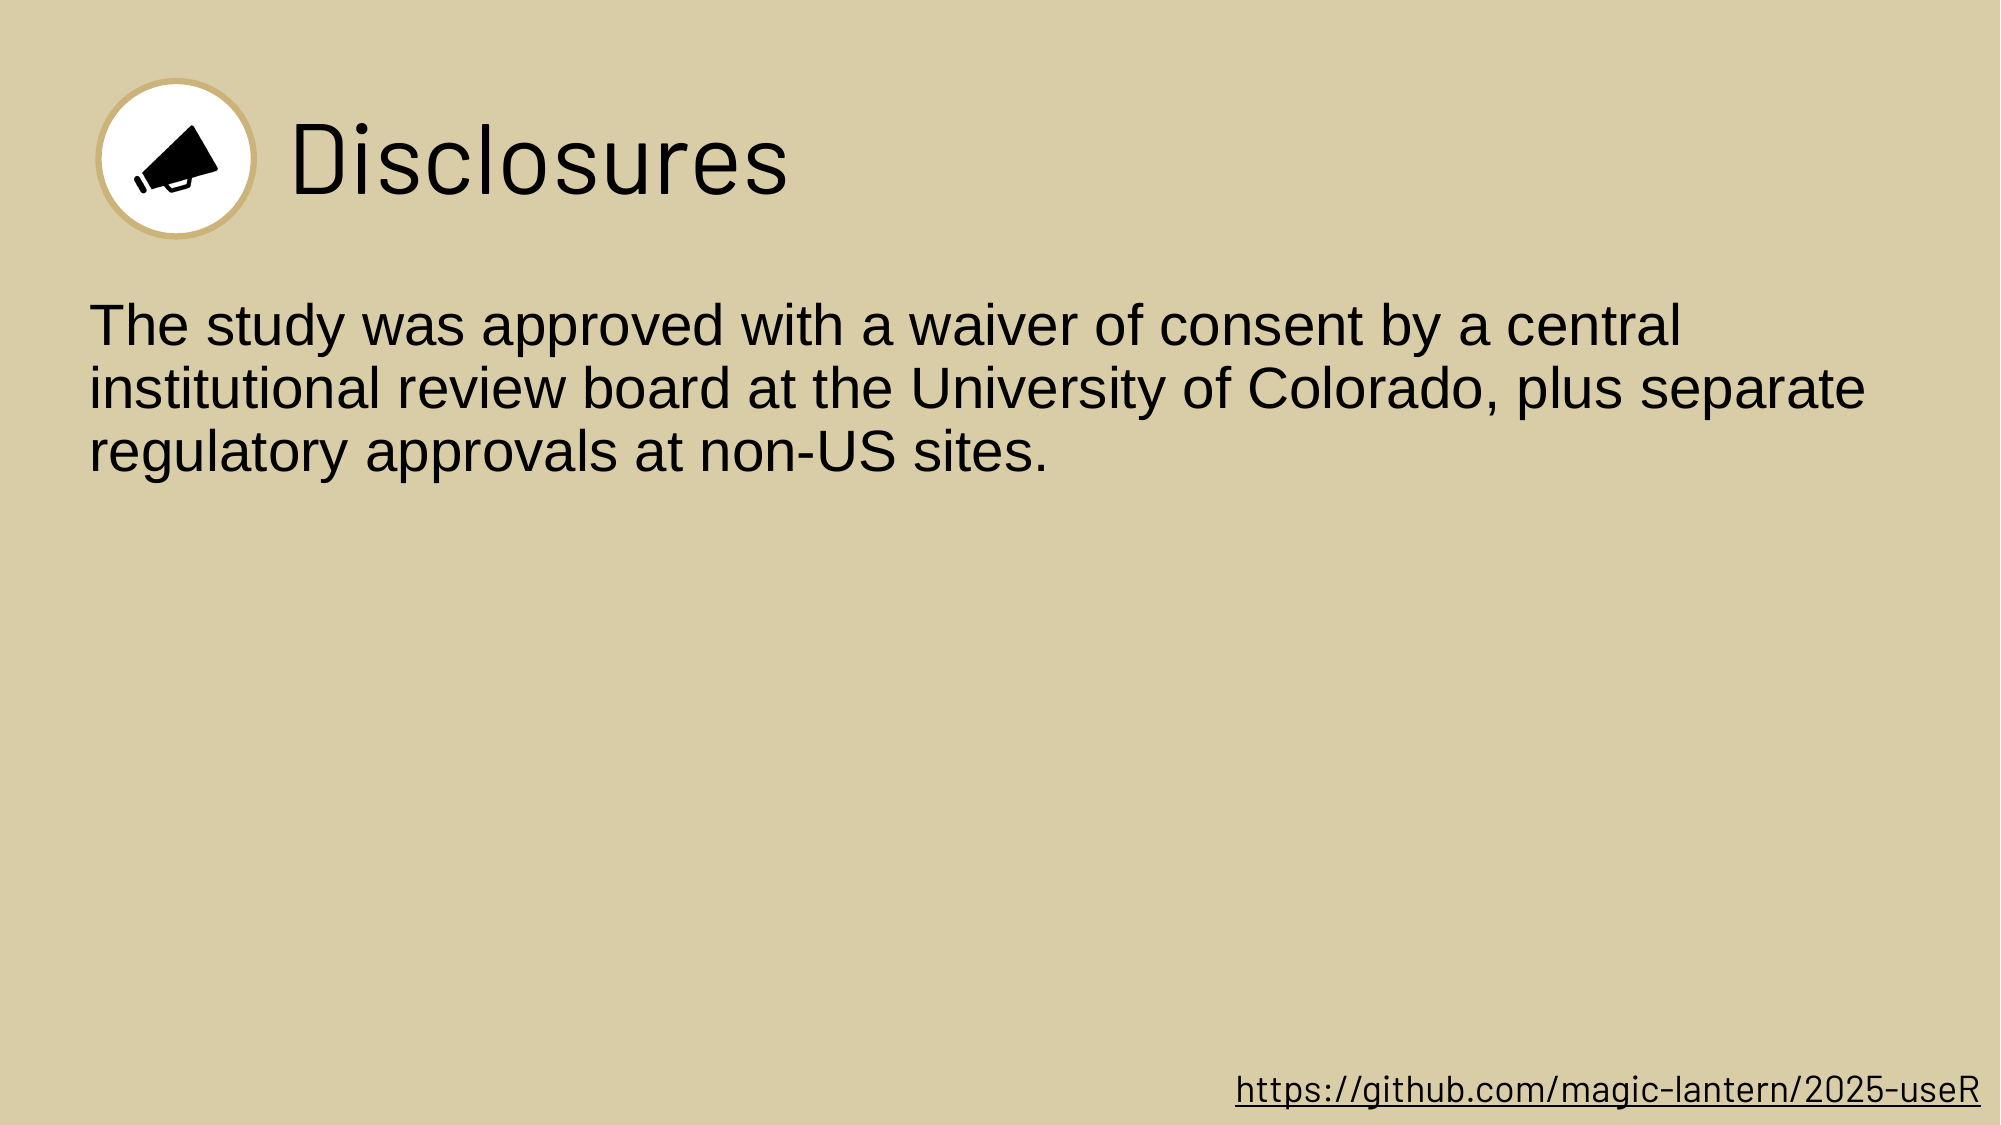

# Disclosures
The study was approved with a waiver of consent by a central institutional review board at the University of Colorado, plus separate regulatory approvals at non-US sites.
https://github.com/magic-lantern/2025-useR